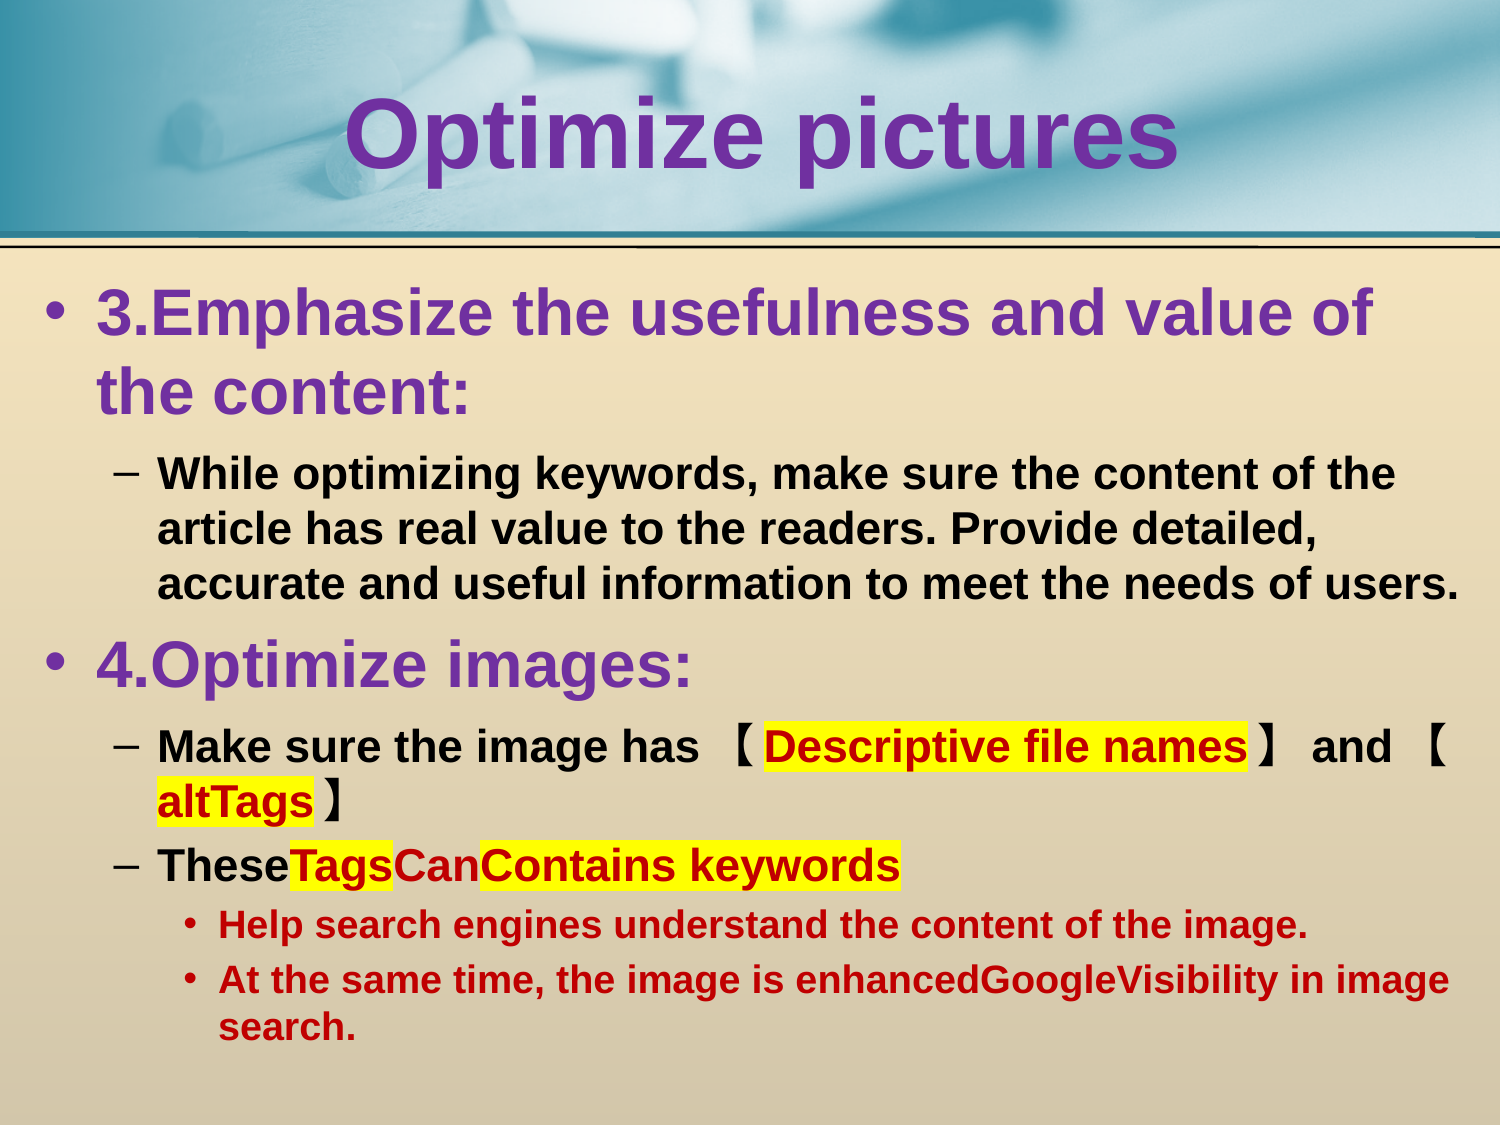

# Optimize pictures
3.Emphasize the usefulness and value of the content:
While optimizing keywords, make sure the content of the article has real value to the readers. Provide detailed, accurate and useful information to meet the needs of users.
4.Optimize images:
Make sure the image has【Descriptive file names】and【 altTags】
TheseTagsCanContains keywords
Help search engines understand the content of the image.
At the same time, the image is enhancedGoogleVisibility in image search.